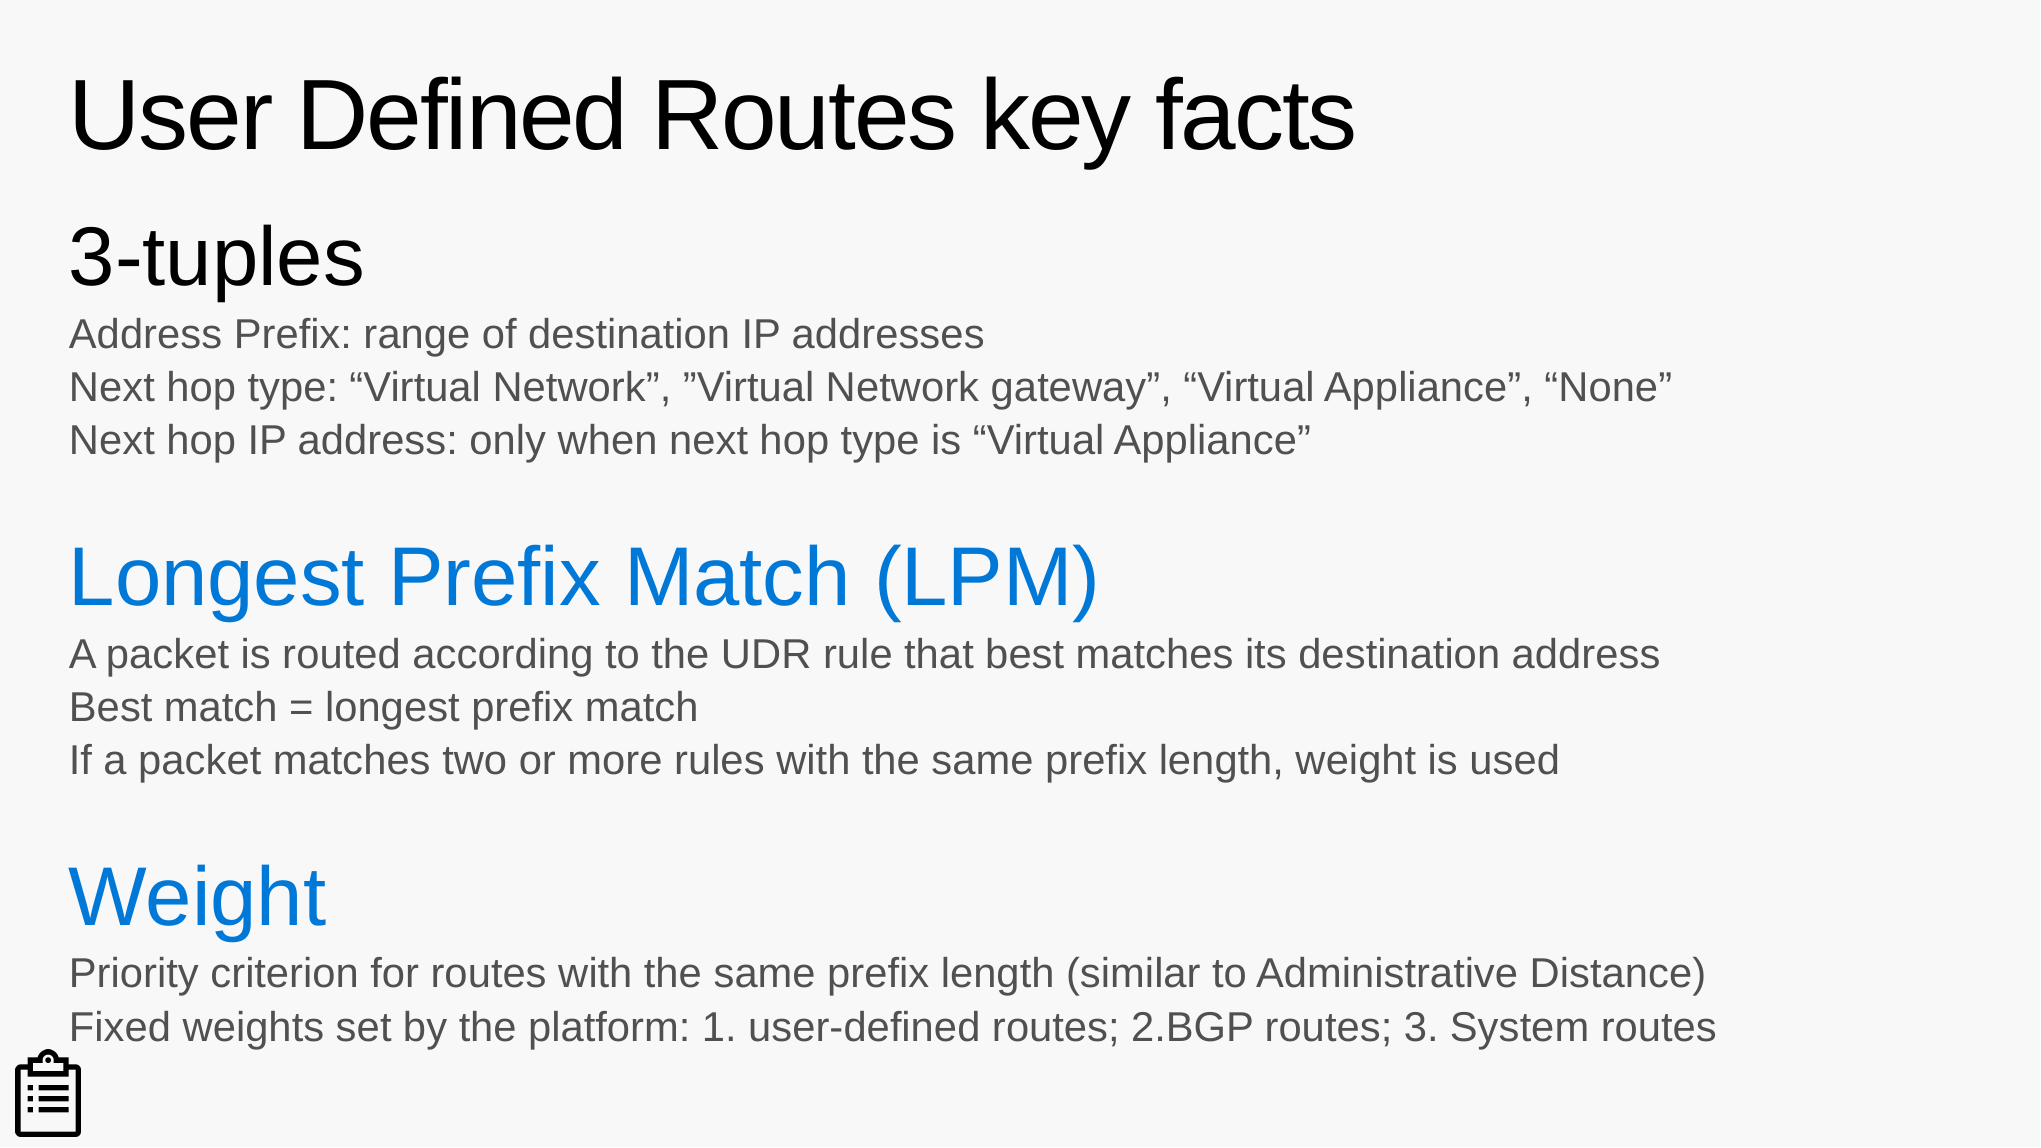

# User Defined Routes key facts
3-tuples
Address Prefix: range of destination IP addresses
Next hop type: “Virtual Network”, ”Virtual Network gateway”, “Virtual Appliance”, “None”
Next hop IP address: only when next hop type is “Virtual Appliance”

Longest Prefix Match (LPM)
A packet is routed according to the UDR rule that best matches its destination address
Best match = longest prefix match
If a packet matches two or more rules with the same prefix length, weight is used

Weight
Priority criterion for routes with the same prefix length (similar to Administrative Distance)
Fixed weights set by the platform: 1. user-defined routes; 2.BGP routes; 3. System routes